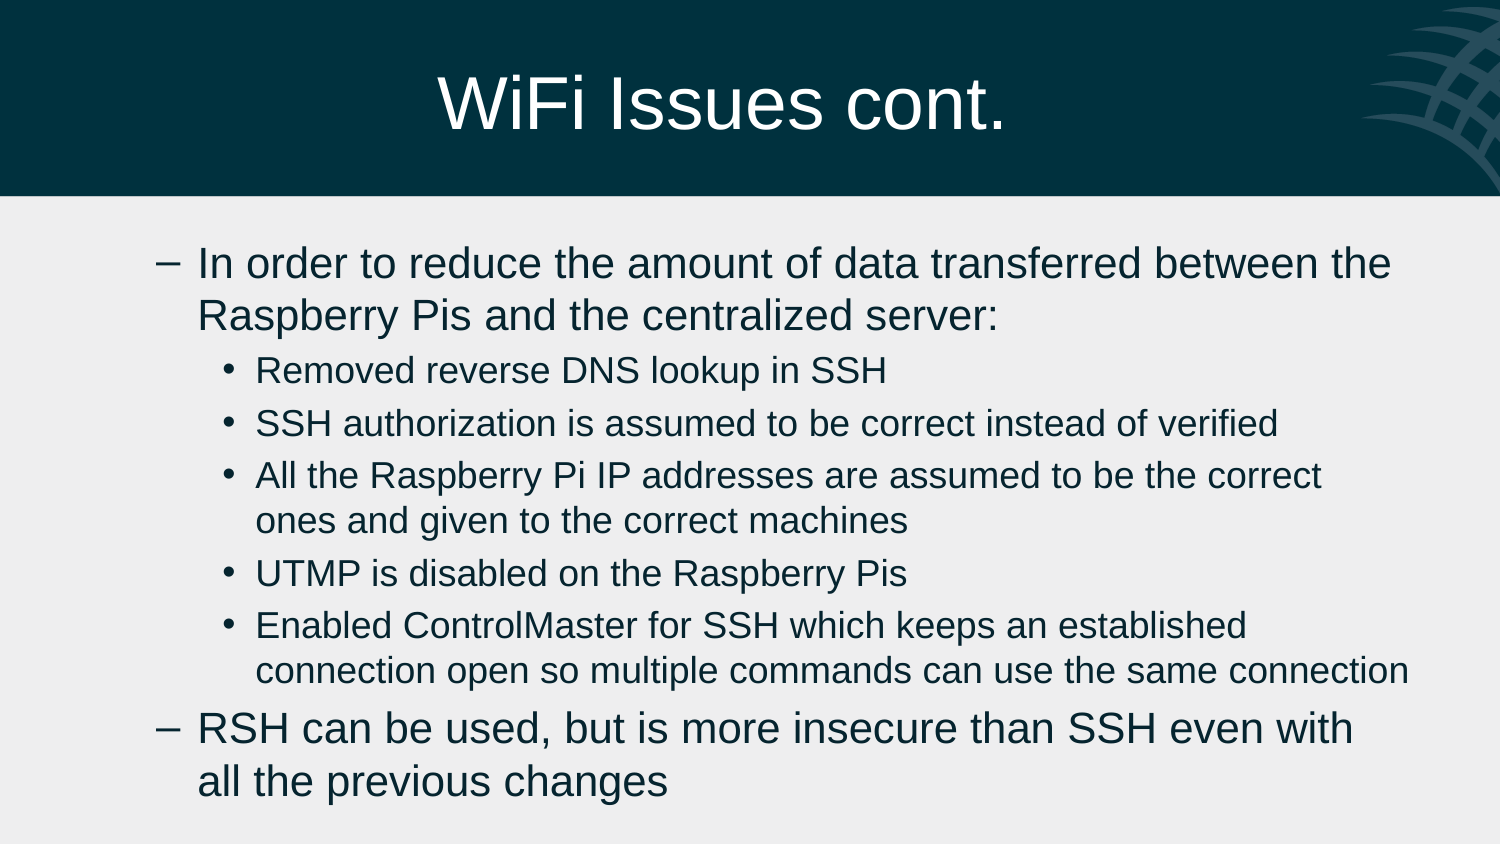

# WiFi Issues cont.
In order to reduce the amount of data transferred between the Raspberry Pis and the centralized server:
Removed reverse DNS lookup in SSH
SSH authorization is assumed to be correct instead of verified
All the Raspberry Pi IP addresses are assumed to be the correct ones and given to the correct machines
UTMP is disabled on the Raspberry Pis
Enabled ControlMaster for SSH which keeps an established connection open so multiple commands can use the same connection
RSH can be used, but is more insecure than SSH even with all the previous changes